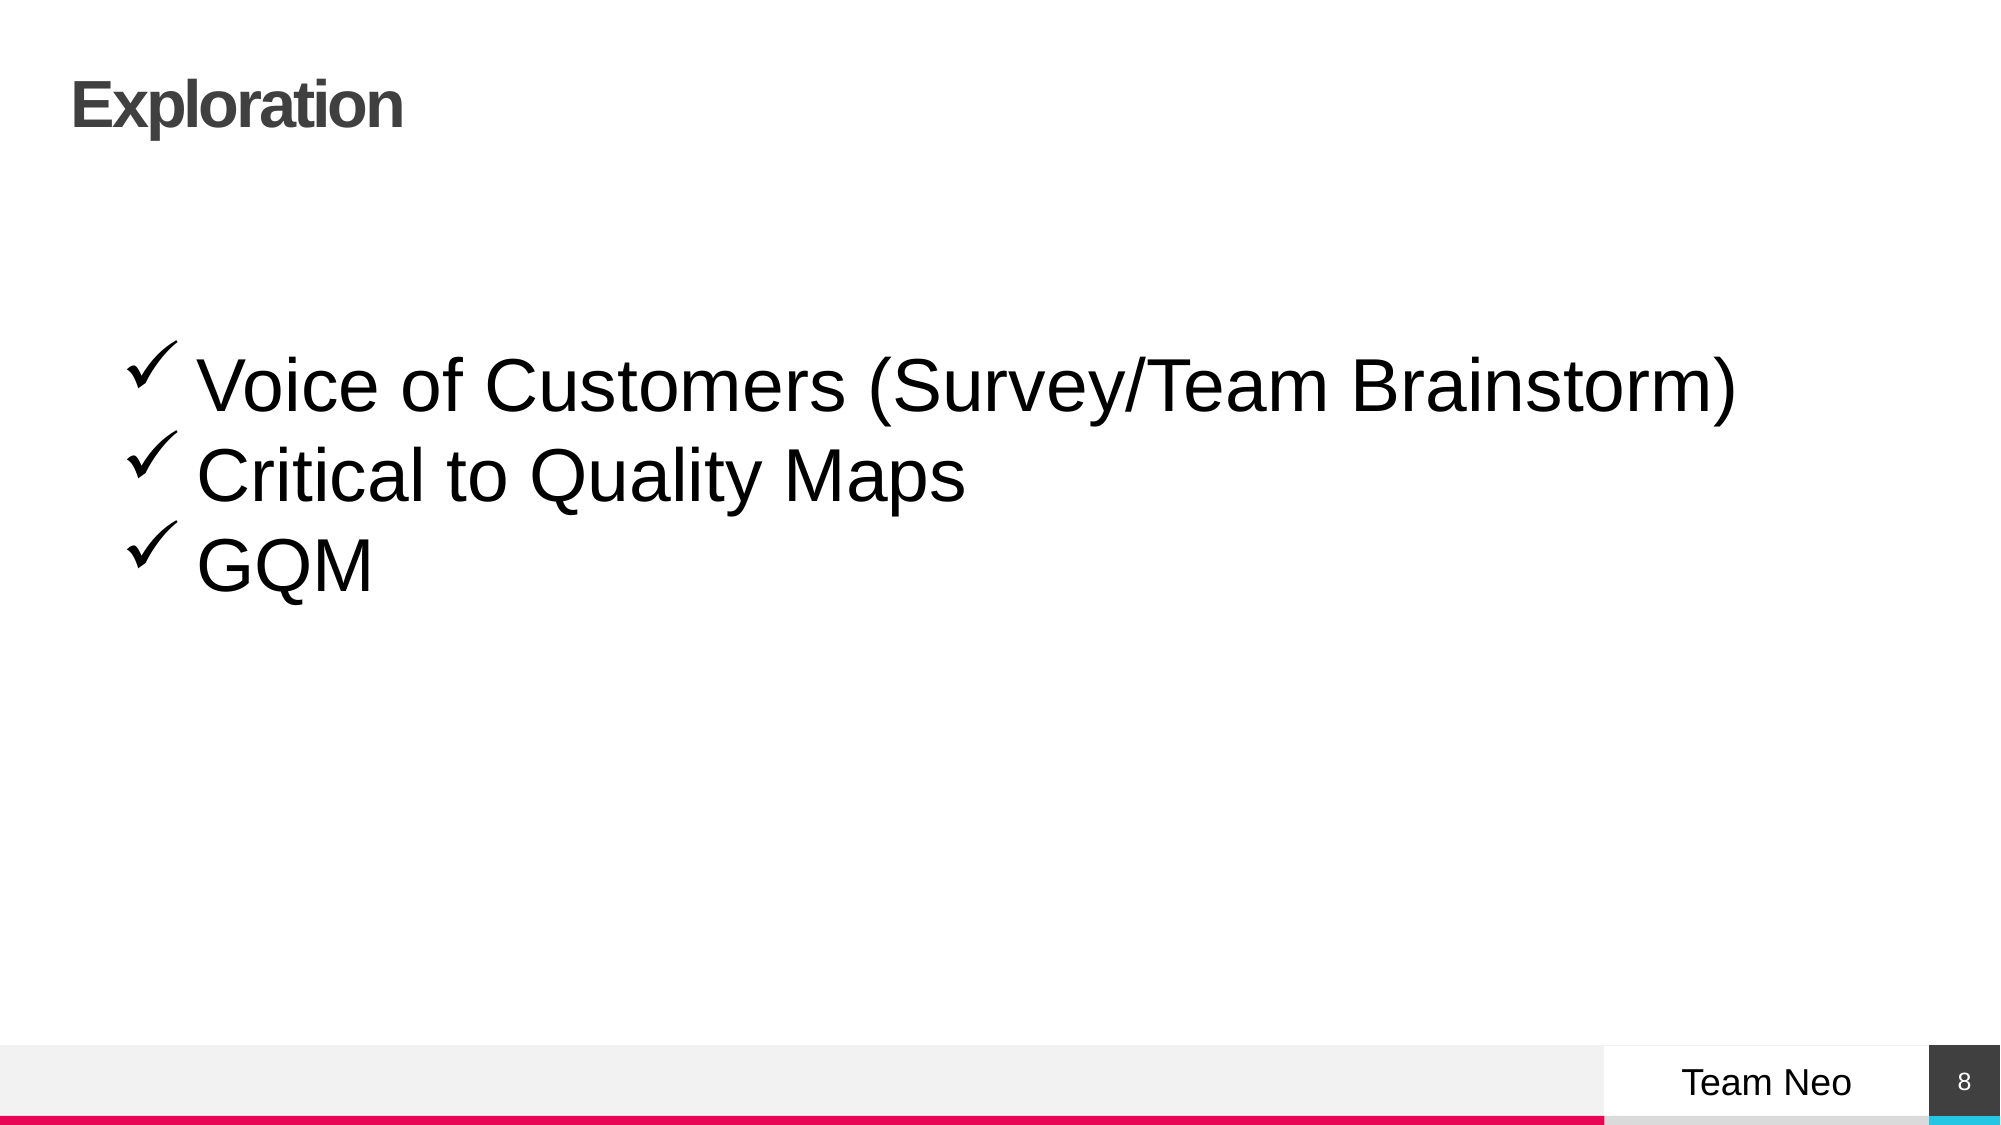

# Exploration

Voice of Customers (Survey/Team Brainstorm)
Critical to Quality Maps
GQM

8